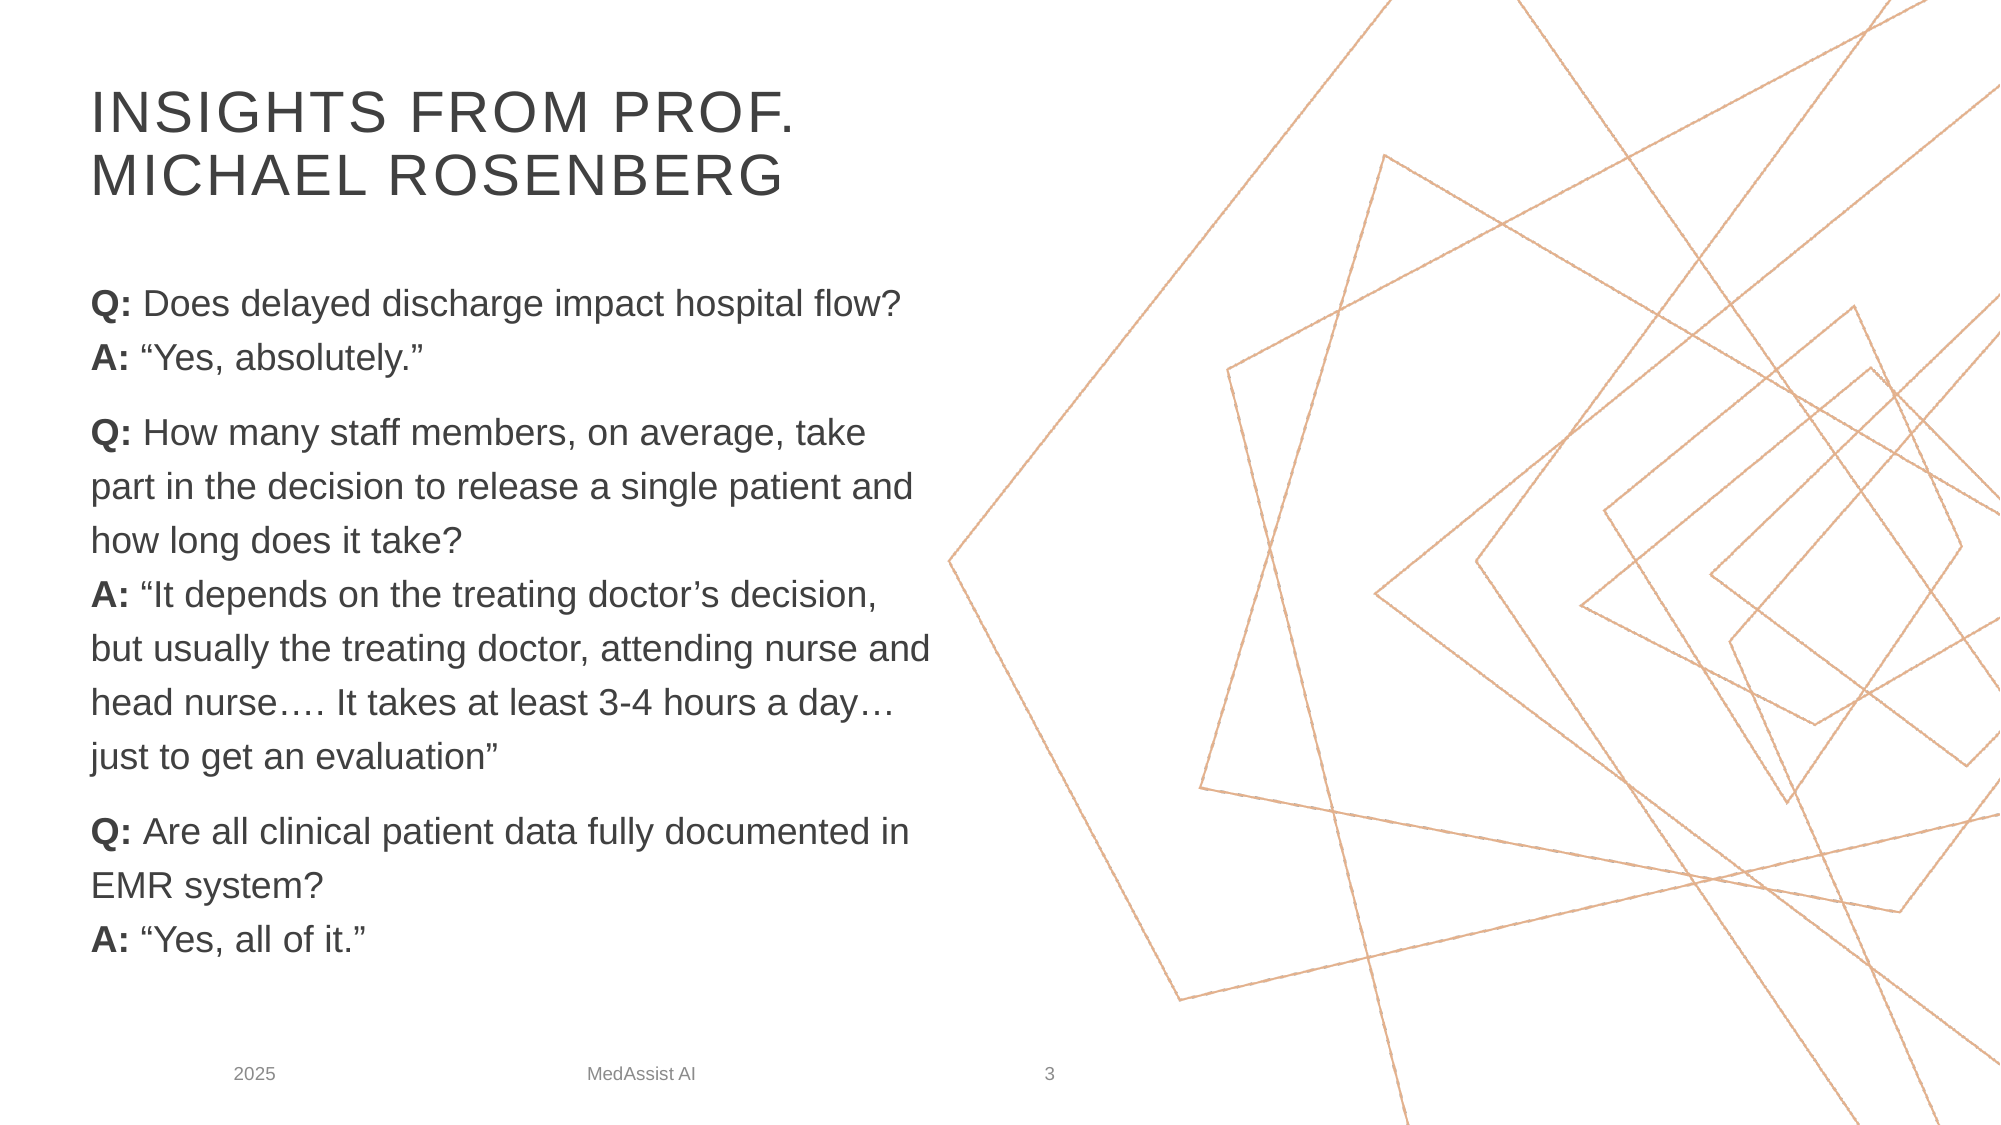

# INSIGHTS FROM prof. Michael rosenberg
Q: Does delayed discharge impact hospital flow?
A: “Yes, absolutely.”
Q: How many staff members, on average, take part in the decision to release a single patient and how long does it take?
A: “It depends on the treating doctor’s decision, but usually the treating doctor, attending nurse and head nurse…. It takes at least 3-4 hours a day… just to get an evaluation”
Q: Are all clinical patient data fully documented in EMR system?
A: “Yes, all of it.”
MedAssist AI
2025
3